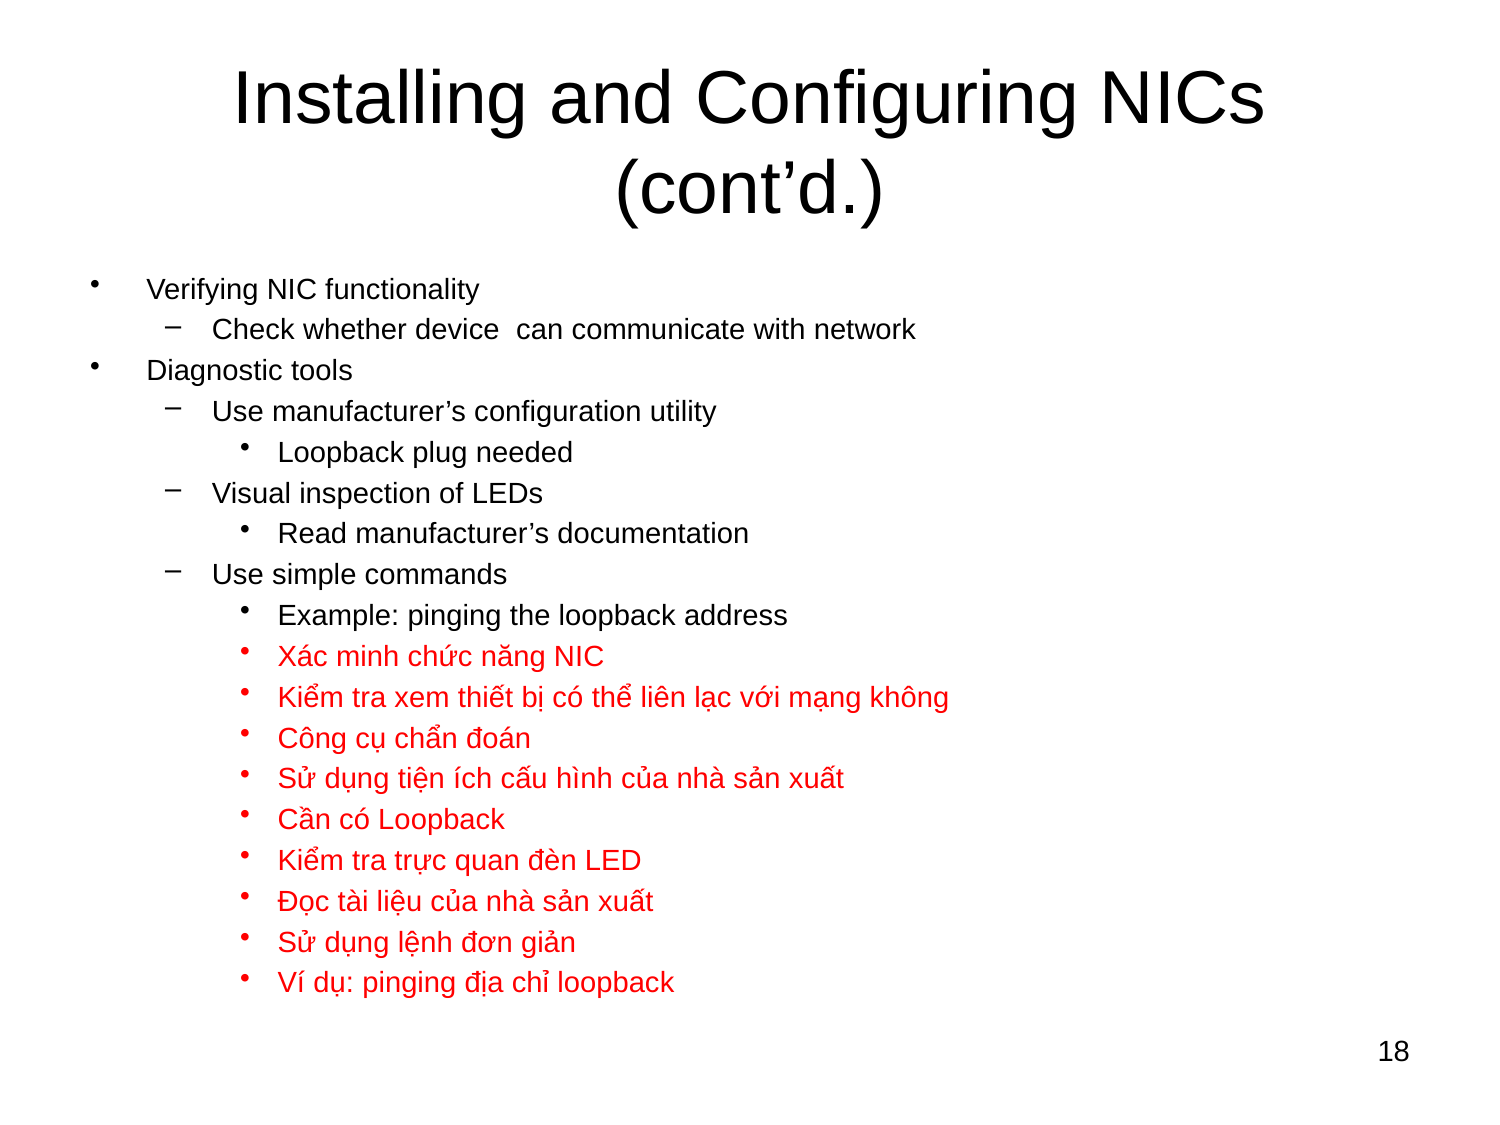

# Installing and Configuring NICs (cont’d.)
Verifying NIC functionality
Check whether device  can communicate with network
Diagnostic tools
Use manufacturer’s configuration utility
Loopback plug needed
Visual inspection of LEDs
Read manufacturer’s documentation
Use simple commands
Example: pinging the loopback address
Xác minh chức năng NIC
Kiểm tra xem thiết bị có thể liên lạc với mạng không
Công cụ chẩn đoán
Sử dụng tiện ích cấu hình của nhà sản xuất
Cần có Loopback
Kiểm tra trực quan đèn LED
Đọc tài liệu của nhà sản xuất
Sử dụng lệnh đơn giản
Ví dụ: pinging địa chỉ loopback

18